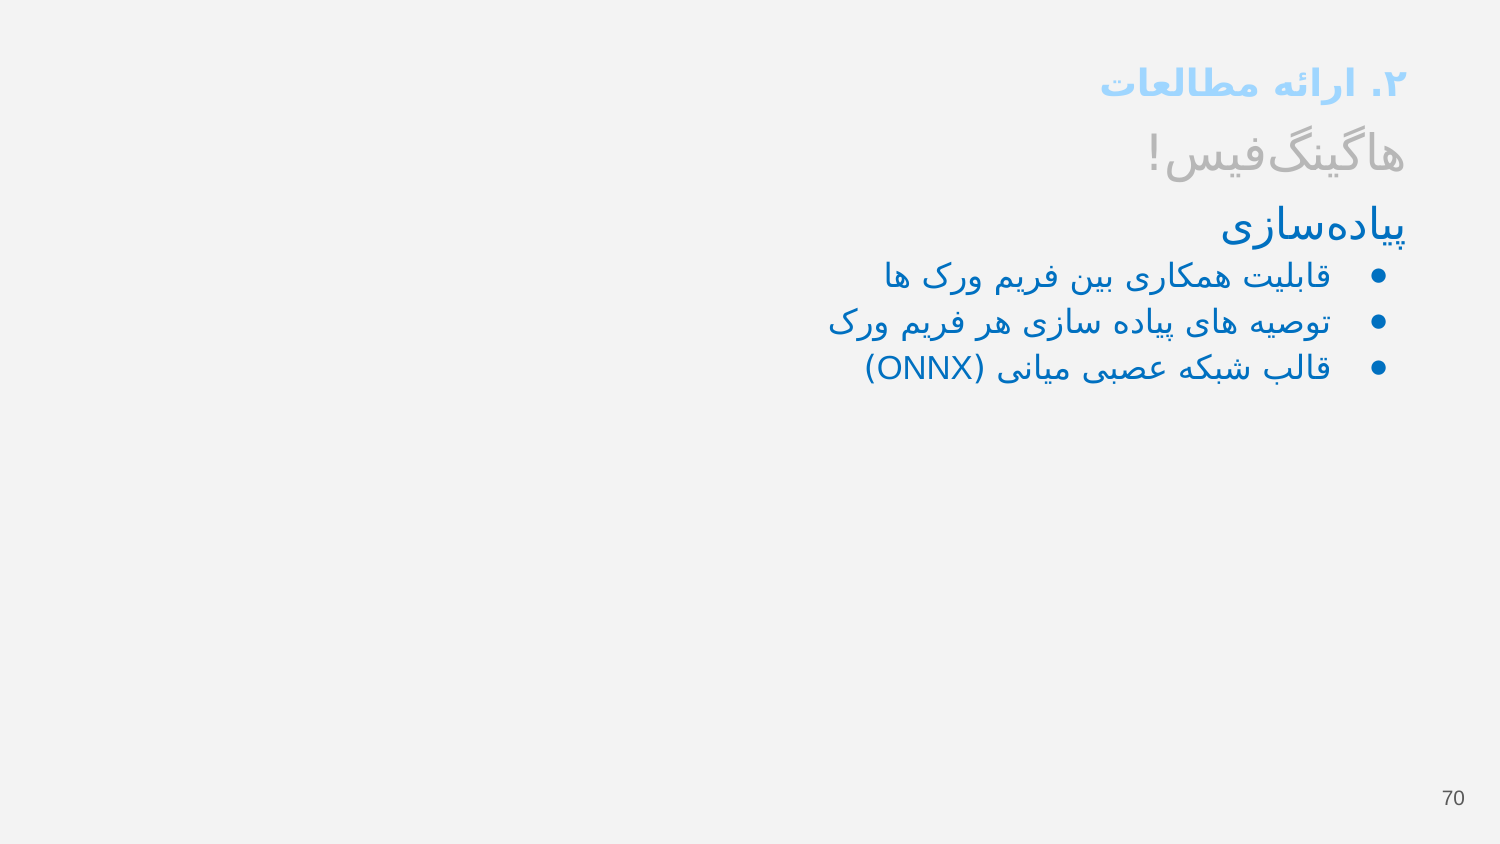

۲. ارائه مطالعات
هاگینگ‌فیس!
پیاده‌سازی
قابلیت همکاری بین فریم ورک ها
توصیه های پیاده سازی هر فریم ورک
قالب شبکه عصبی میانی (ONNX)

70